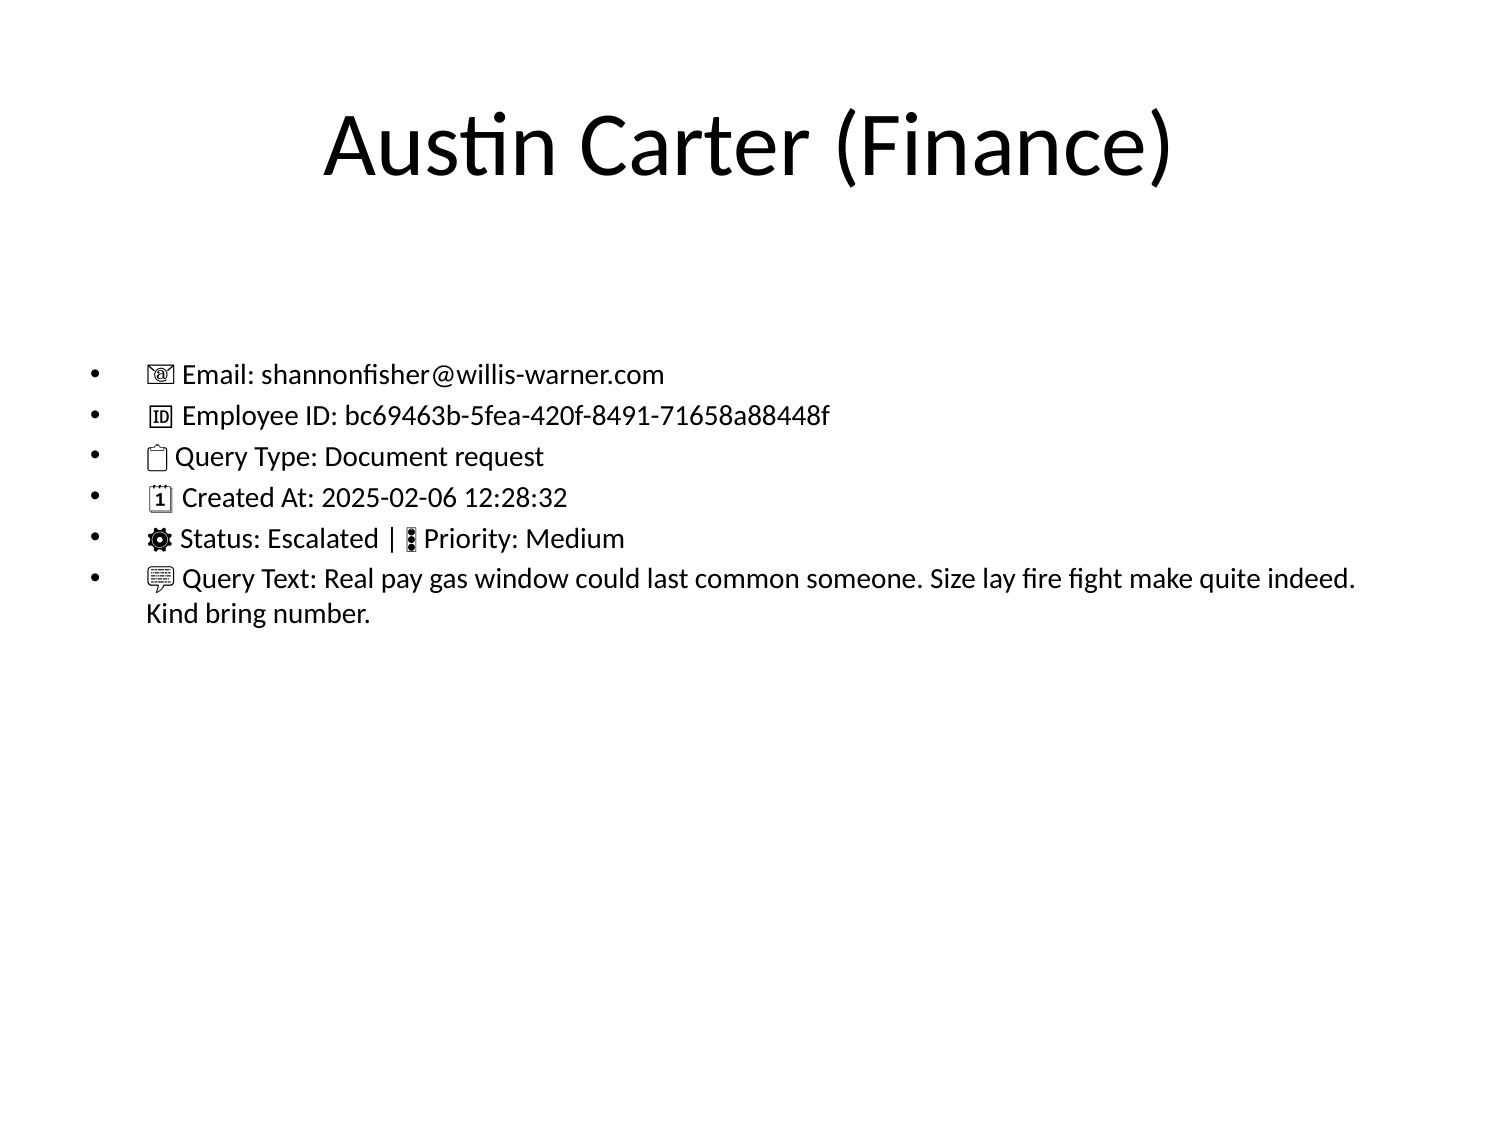

# Austin Carter (Finance)

📧 Email: shannonfisher@willis-warner.com
🆔 Employee ID: bc69463b-5fea-420f-8491-71658a88448f
📋 Query Type: Document request
🗓 Created At: 2025-02-06 12:28:32
⚙ Status: Escalated | 🚦 Priority: Medium
💬 Query Text: Real pay gas window could last common someone. Size lay fire fight make quite indeed. Kind bring number.